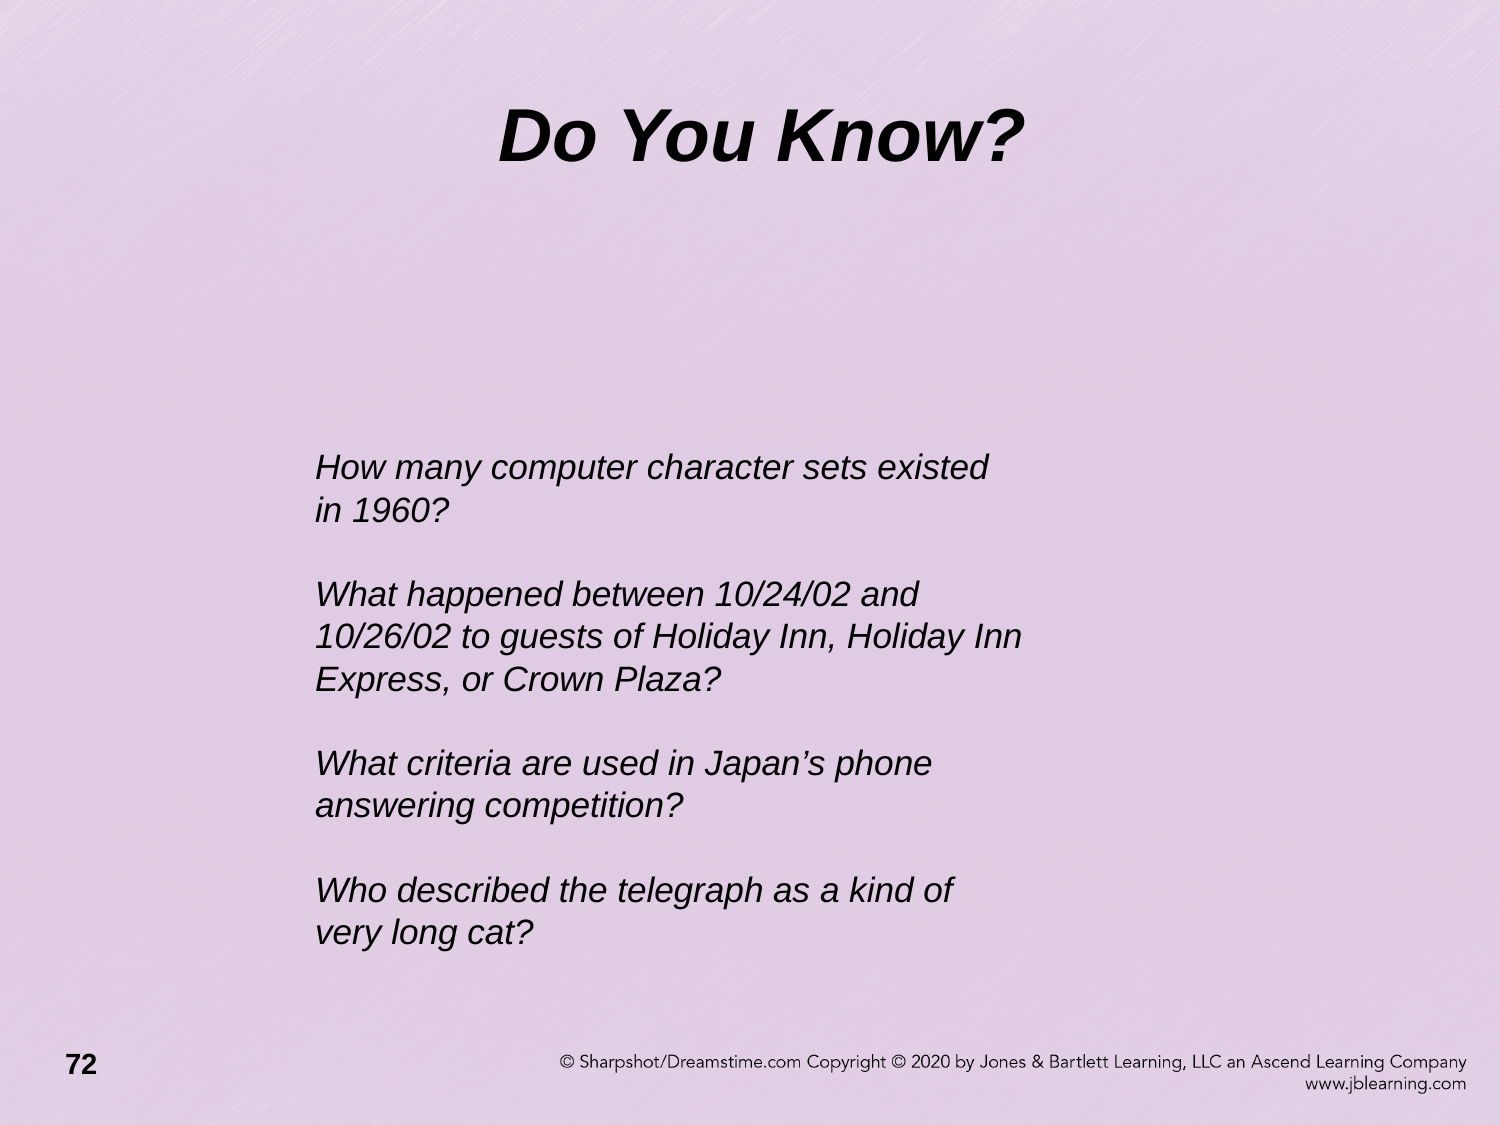

# Do You Know?
How many computer character sets existed
in 1960?

What happened between 10/24/02 and
10/26/02 to guests of Holiday Inn, Holiday Inn
Express, or Crown Plaza?

What criteria are used in Japan’s phone
answering competition?

Who described the telegraph as a kind of
very long cat?
72